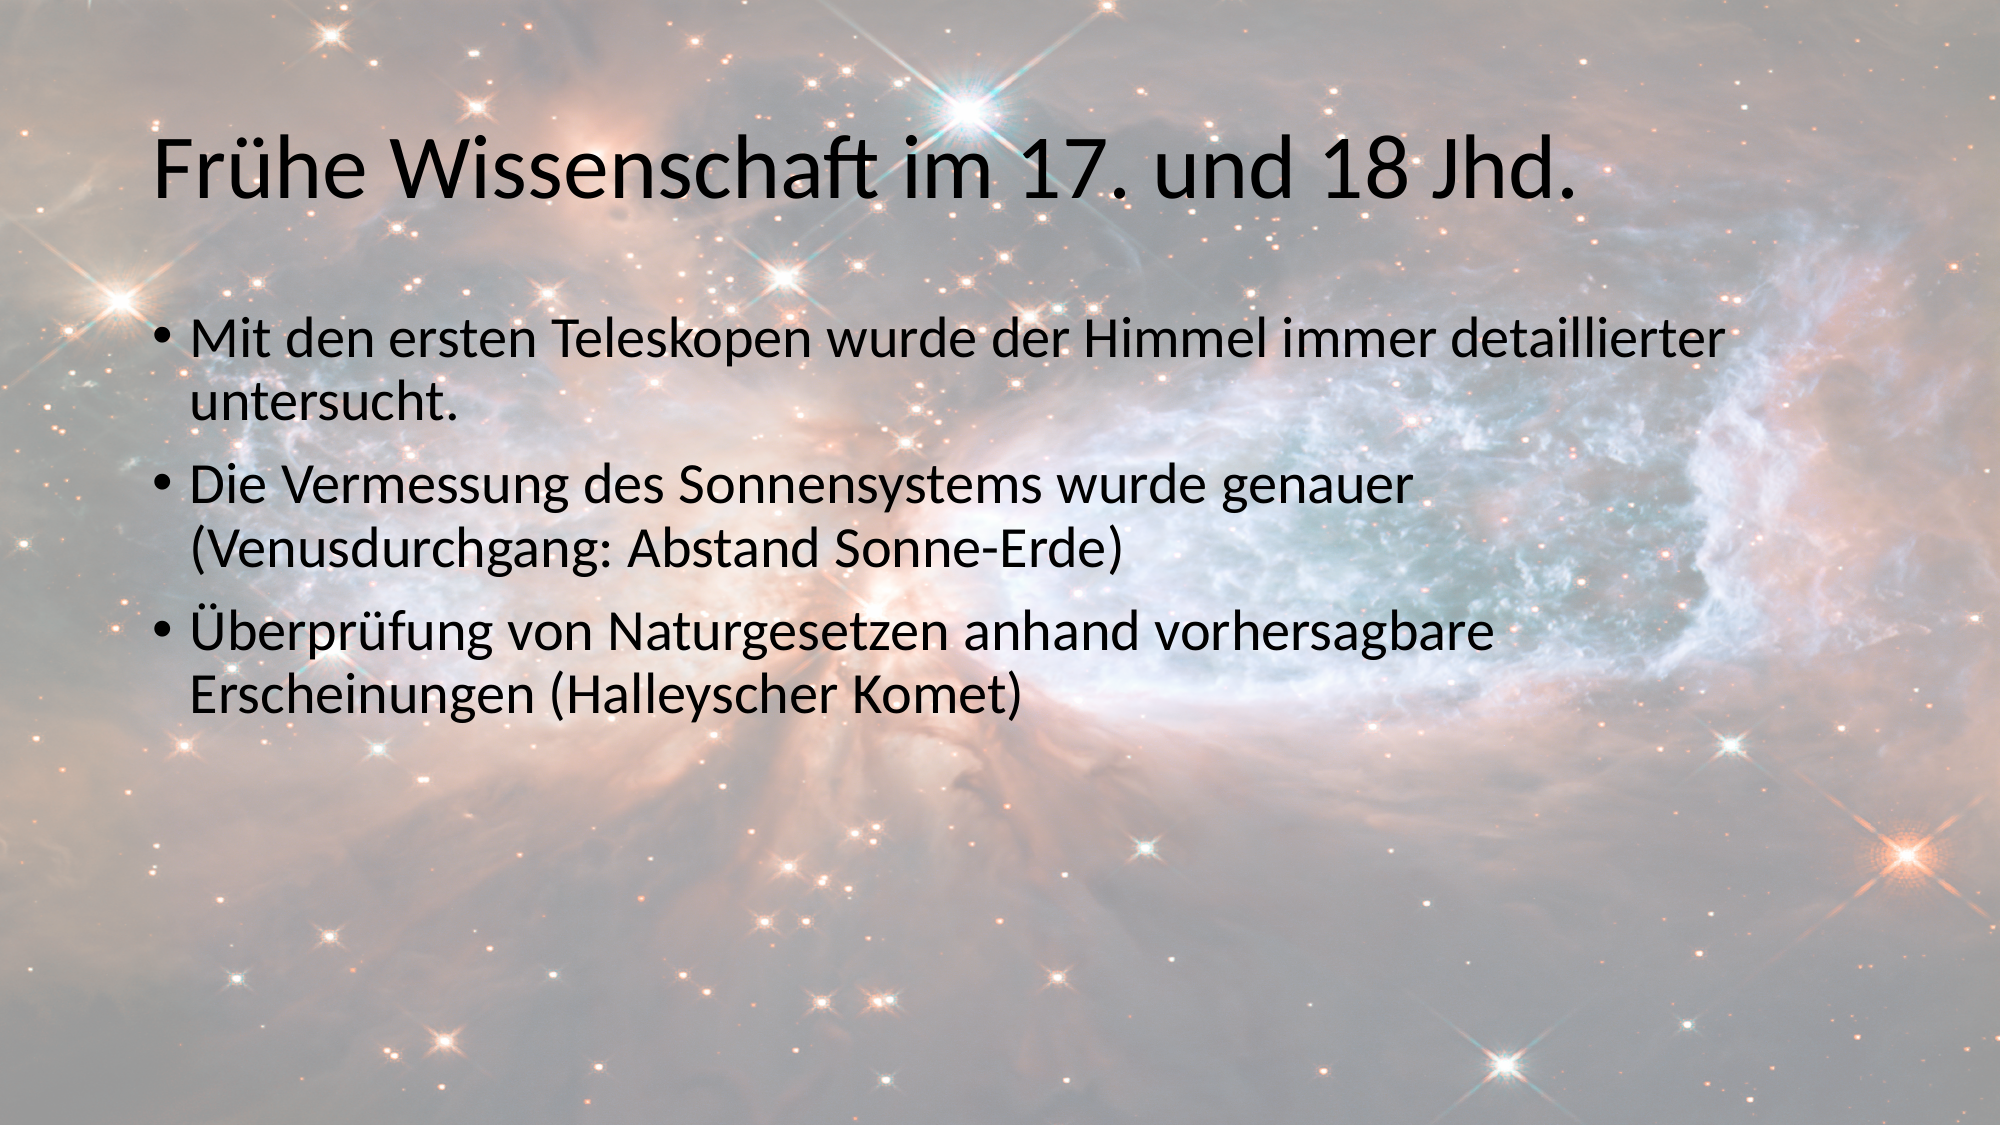

# Frühe Wissenschaft im 17. und 18 Jhd.
Mit den ersten Teleskopen wurde der Himmel immer detaillierter untersucht.
Die Vermessung des Sonnensystems wurde genauer (Venusdurchgang: Abstand Sonne-Erde)
Überprüfung von Naturgesetzen anhand vorhersagbare Erscheinungen (Halleyscher Komet)